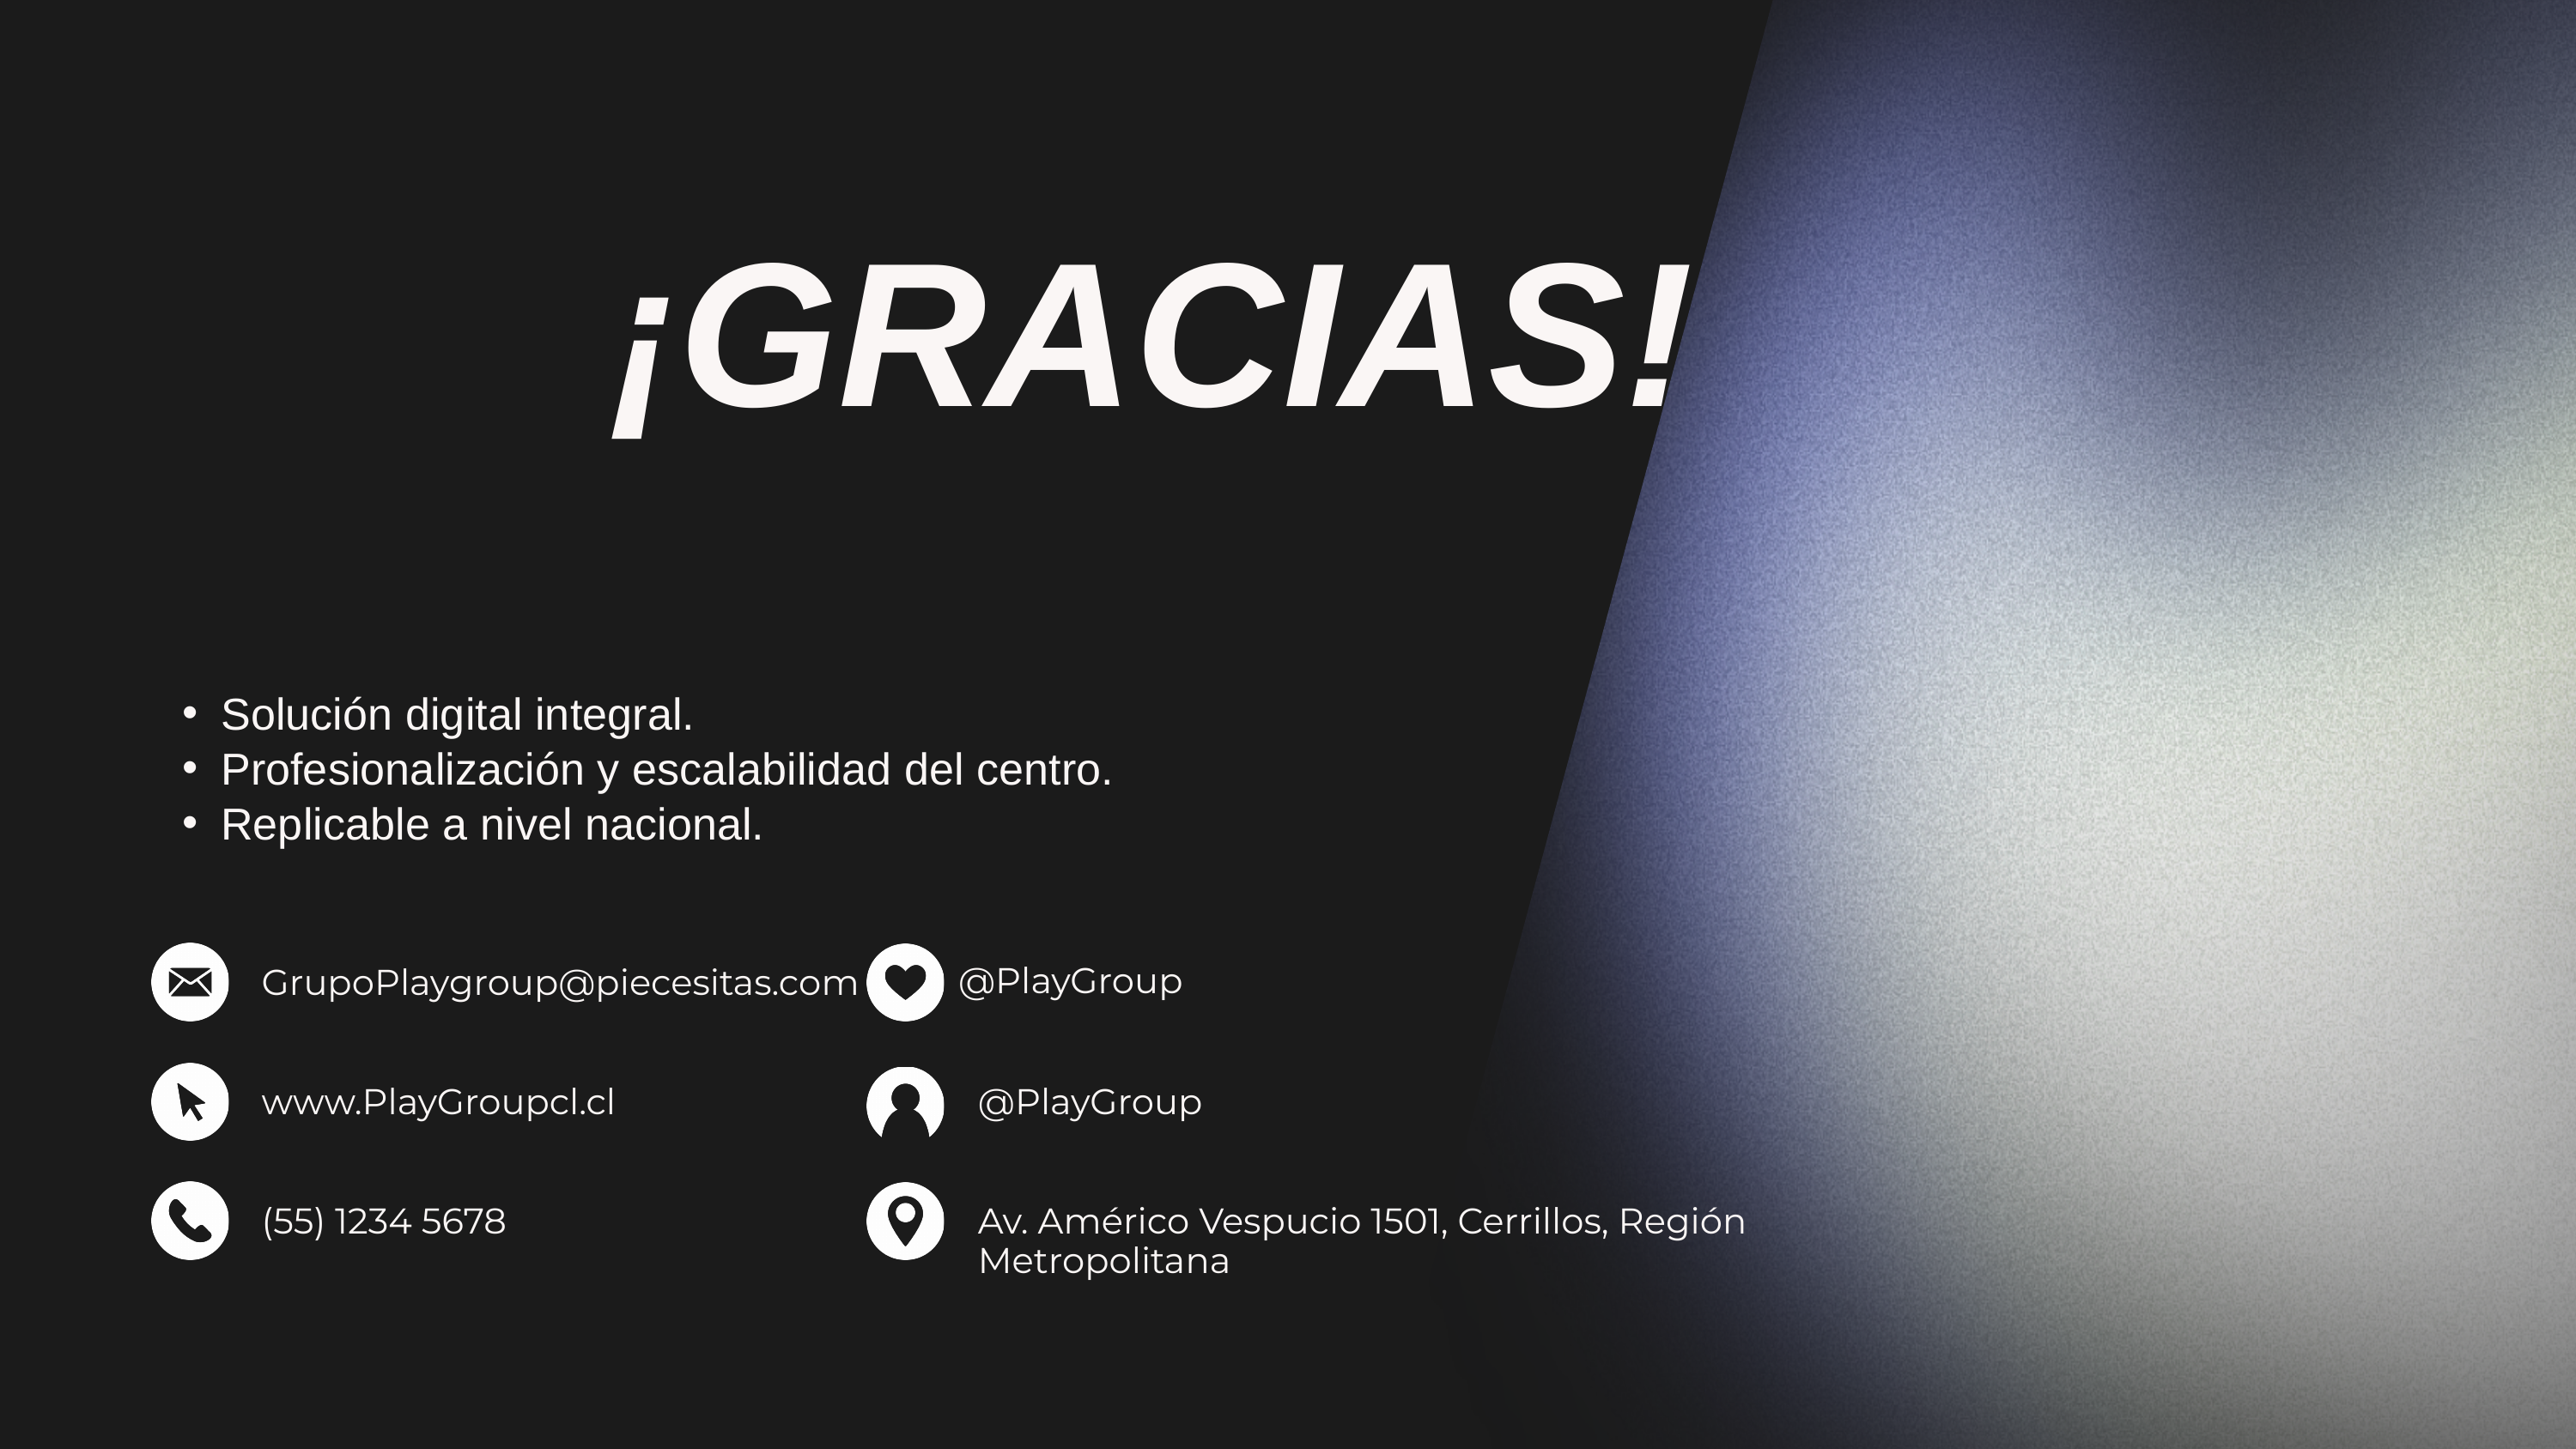

¡GRACIAS!
Solución digital integral.
Profesionalización y escalabilidad del centro.
Replicable a nivel nacional.

GrupoPlaygroup@piecesitas.com

@PlayGroup

www.PlayGroupcl.cl

@PlayGroup

(55) 1234 5678

Av. Américo Vespucio 1501, Cerrillos, Región Metropolitana